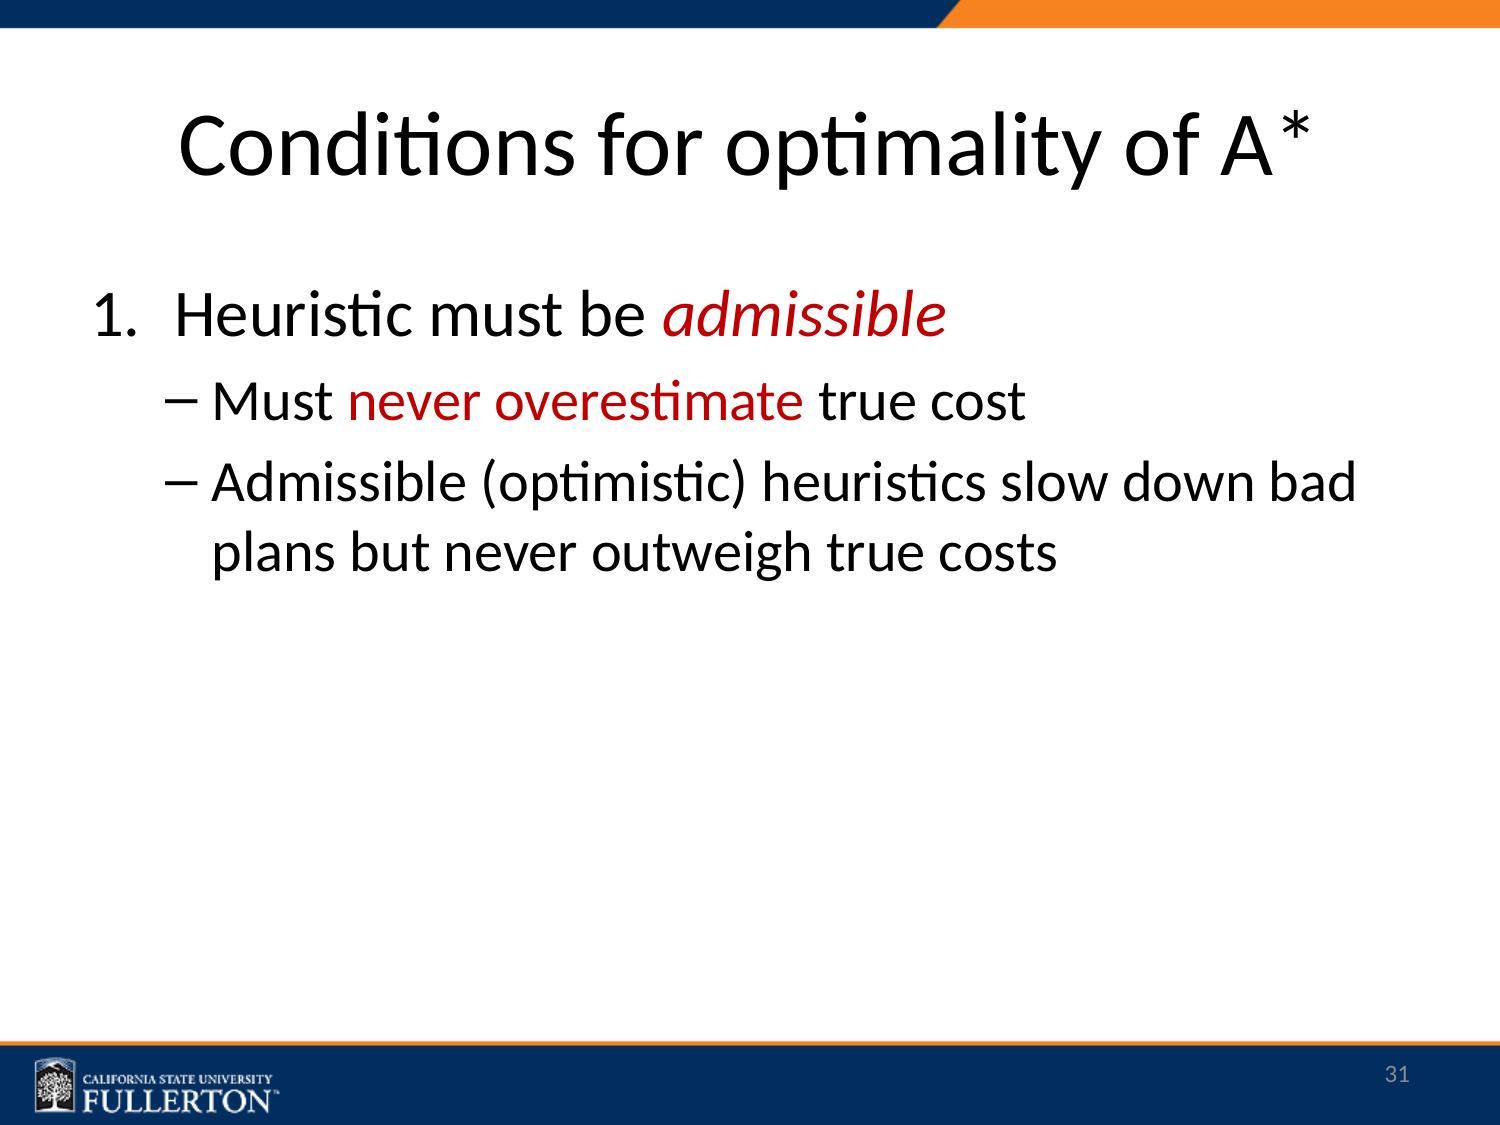

# Conditions for optimality of A*
Heuristic must be admissible
Must never overestimate true cost
Admissible (optimistic) heuristics slow down bad plans but never outweigh true costs

31